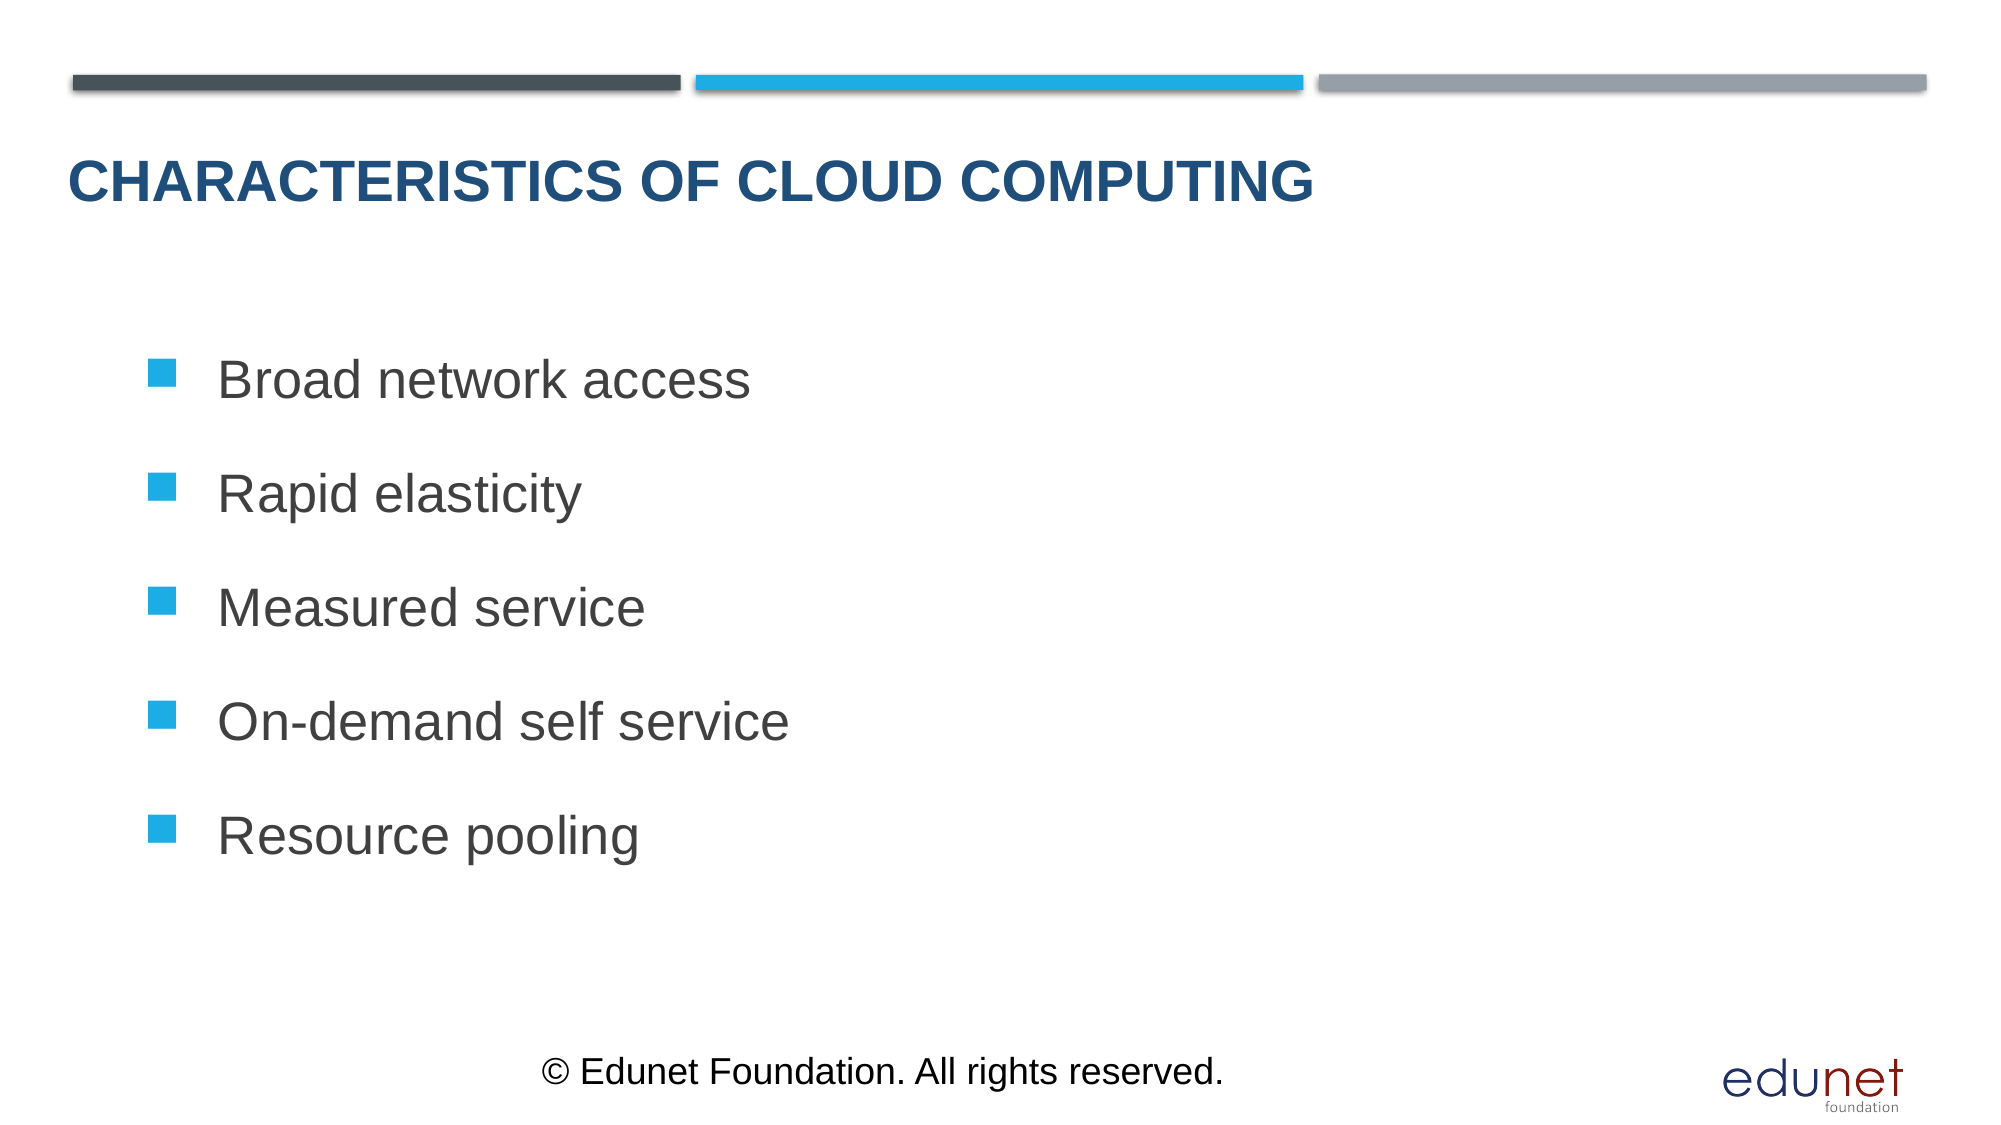

Characteristics of Cloud Computing
Broad network access
Rapid elasticity
Measured service
On-demand self service
Resource pooling

© Edunet Foundation. All rights reserved.